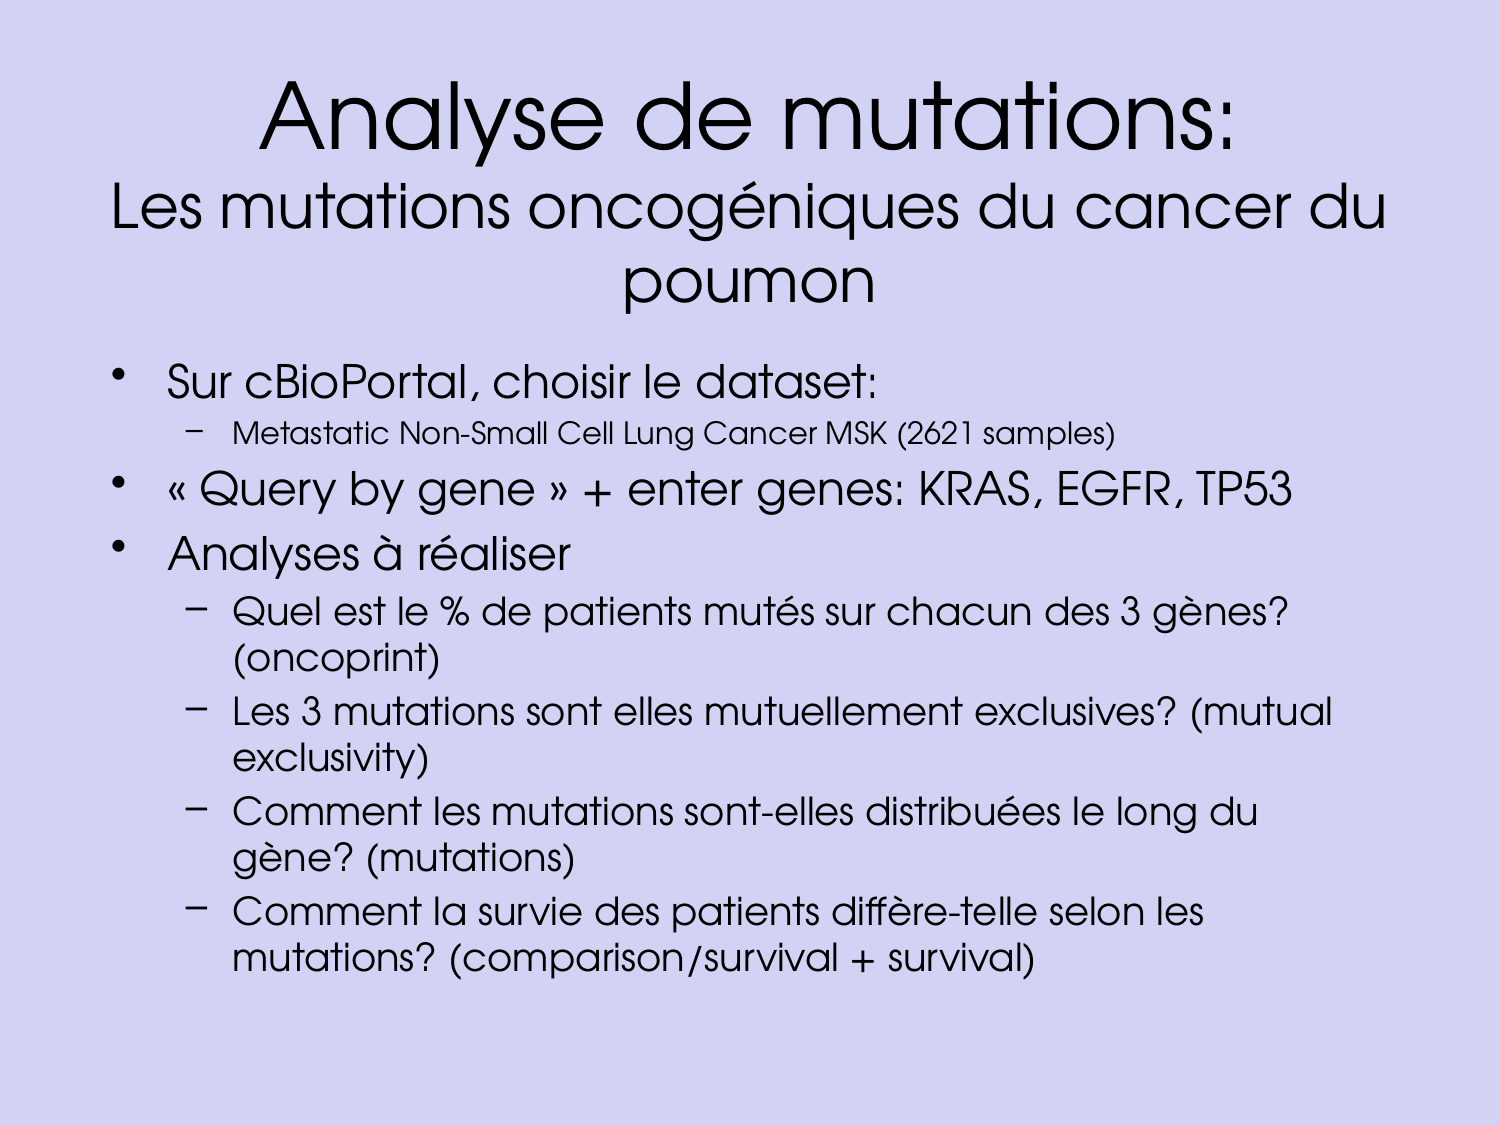

# Analyse de mutations: Les mutations oncogéniques du cancer du poumon
Sur cBioPortal, choisir le dataset:
Metastatic Non-Small Cell Lung Cancer MSK (2621 samples)
« Query by gene » + enter genes: KRAS, EGFR, TP53
Analyses à réaliser
Quel est le % de patients mutés sur chacun des 3 gènes? (oncoprint)
Les 3 mutations sont elles mutuellement exclusives? (mutual exclusivity)
Comment les mutations sont-elles distribuées le long du gène? (mutations)
Comment la survie des patients diffère-telle selon les mutations? (comparison/survival + survival)